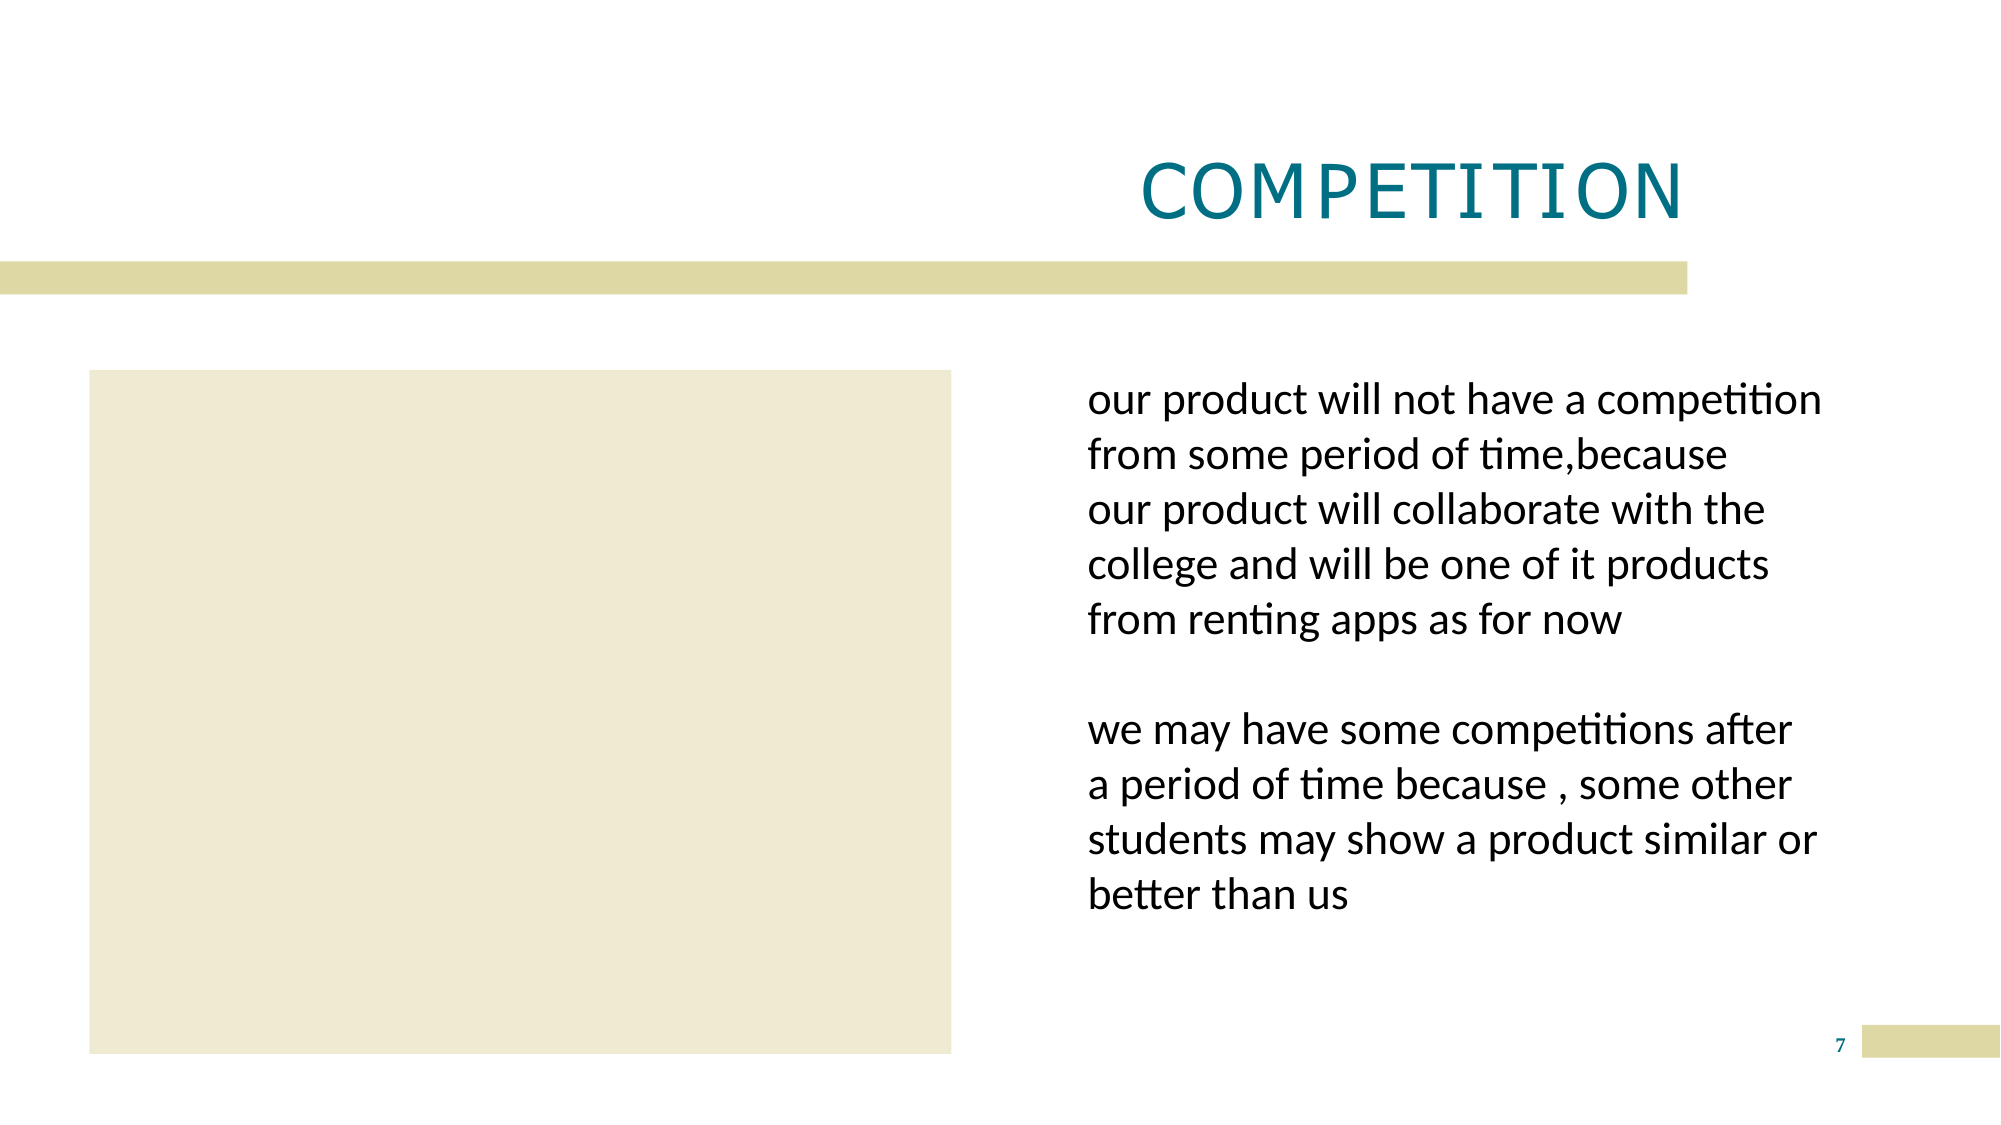

# COMPETITION

our product will not have a competition
from some period of time,because
our product will collaborate with the
college and will be one of it products
from renting apps as for now

we may have some competitions after
a period of time because , some other students may show a product similar or
better than us

7